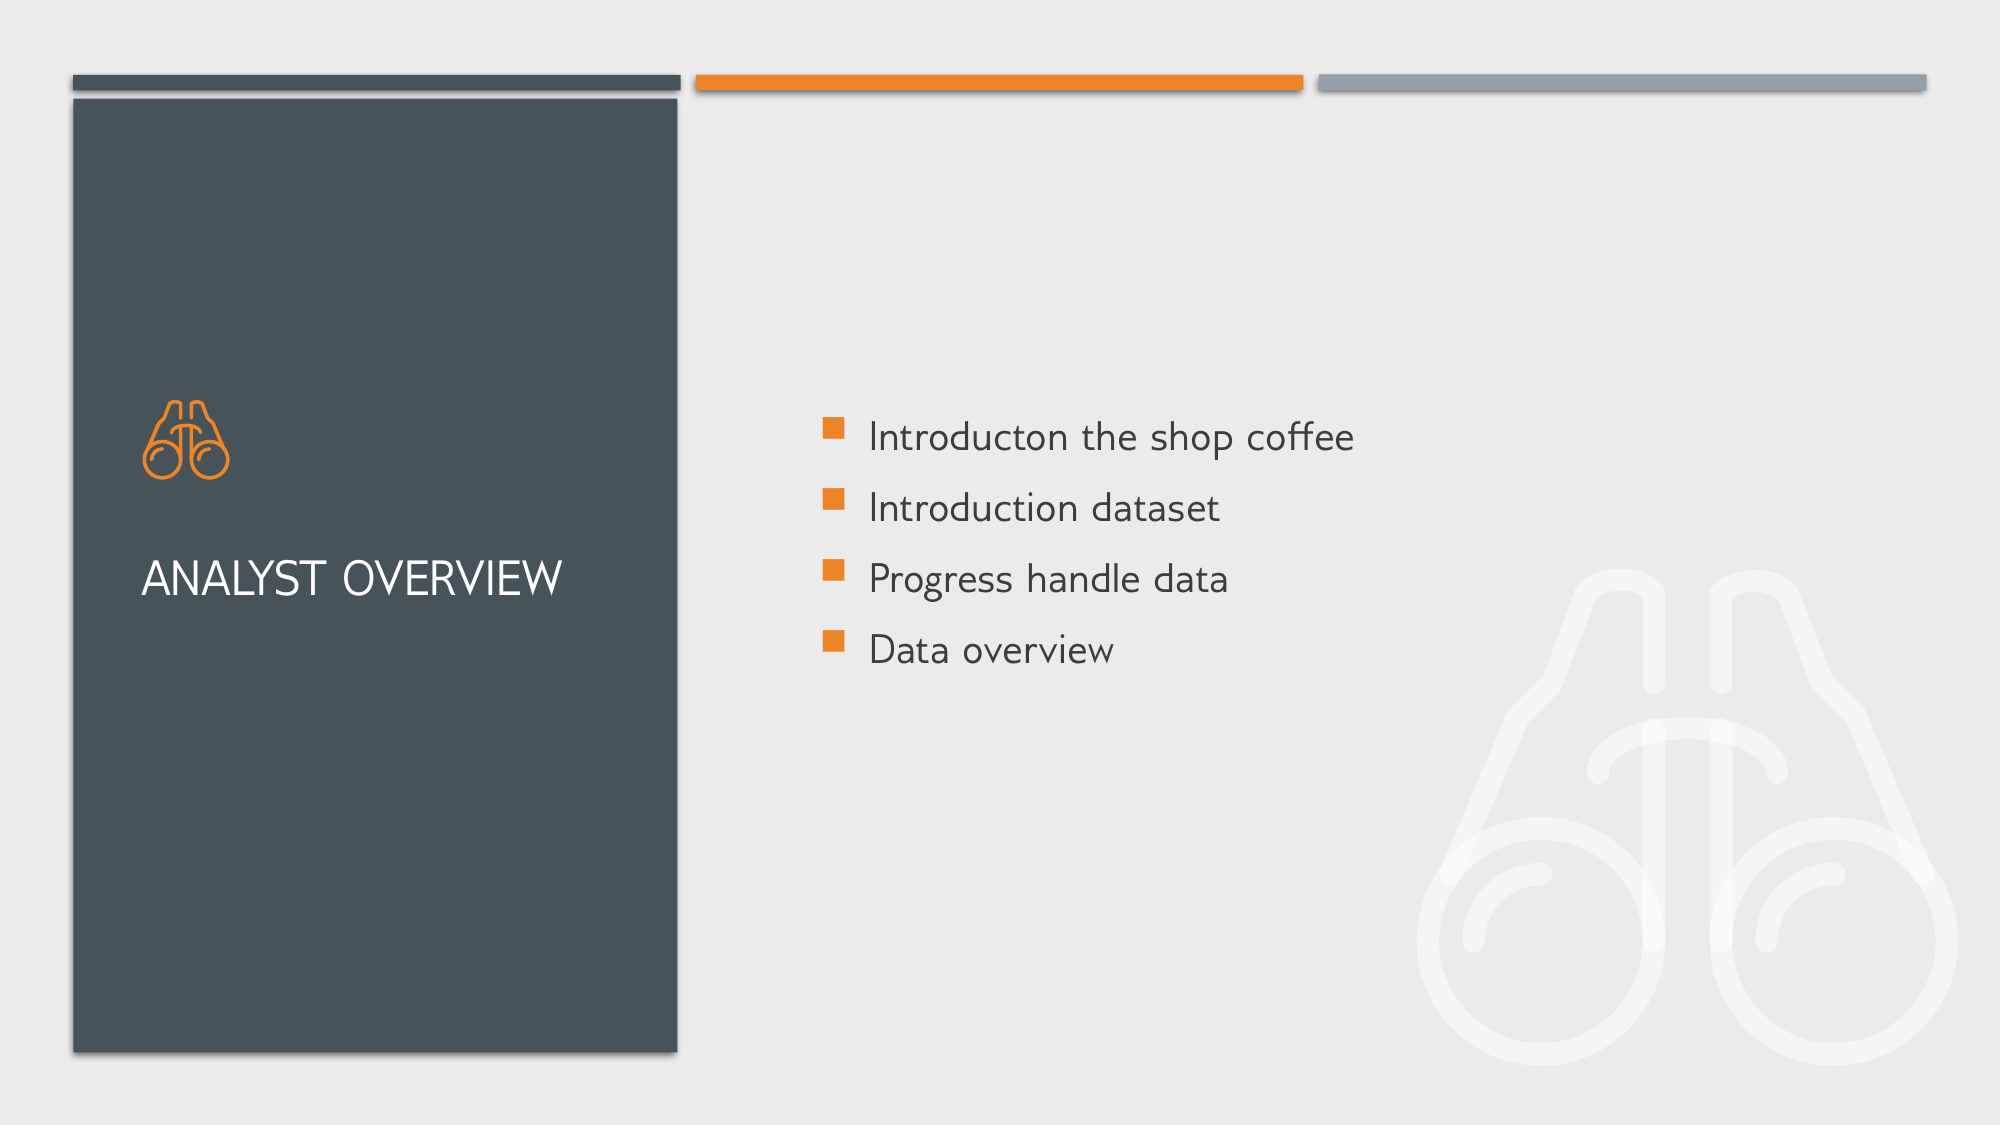

Introducton the shop coffee
Introduction dataset
Progress handle data
Data overview

# Analyst Overview